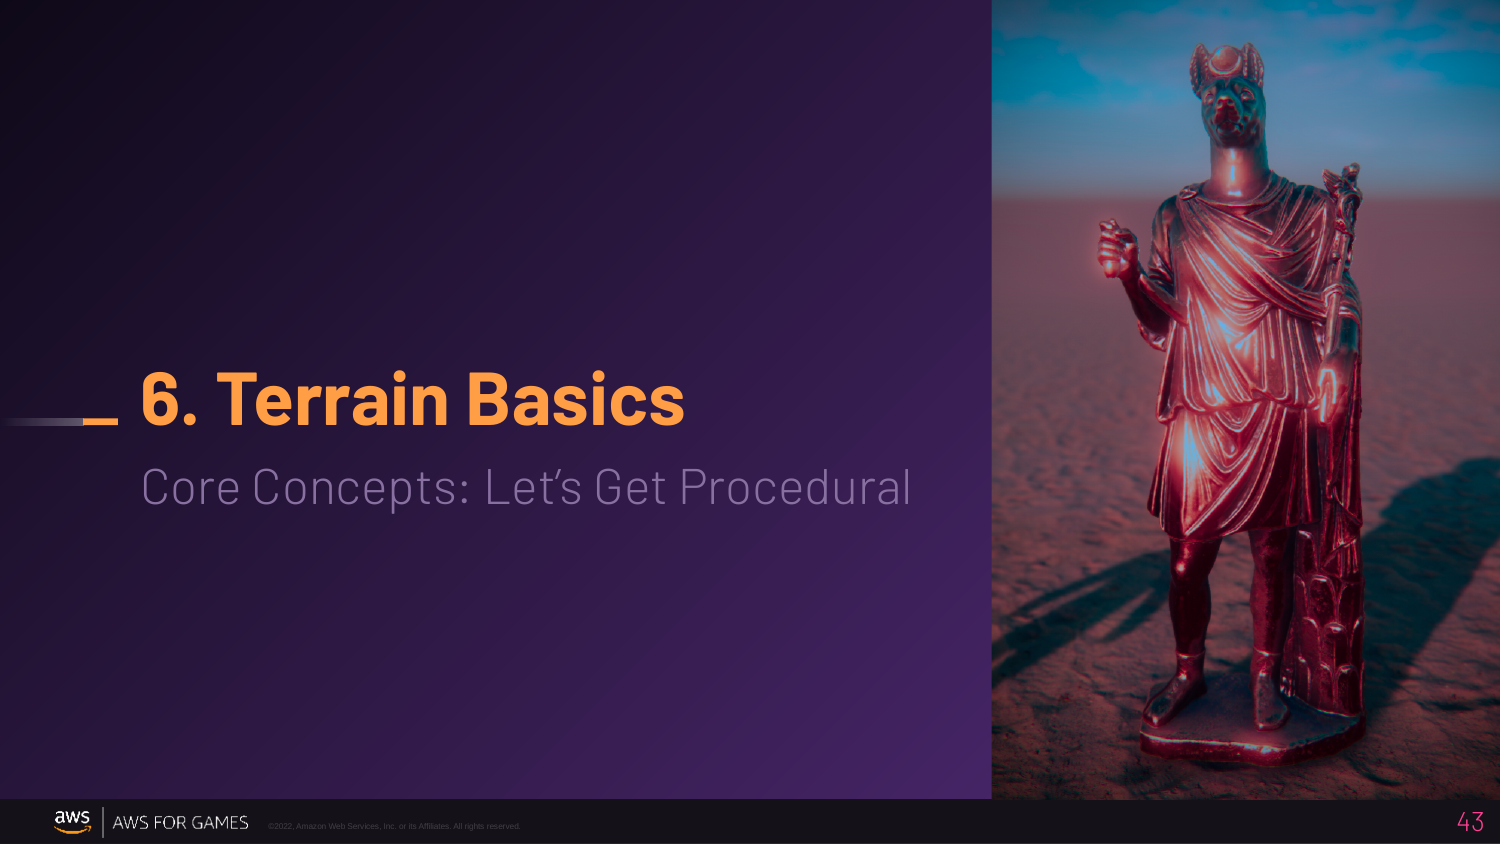

# 6. Terrain Basics
Core Concepts: Let’s Get Procedural
43